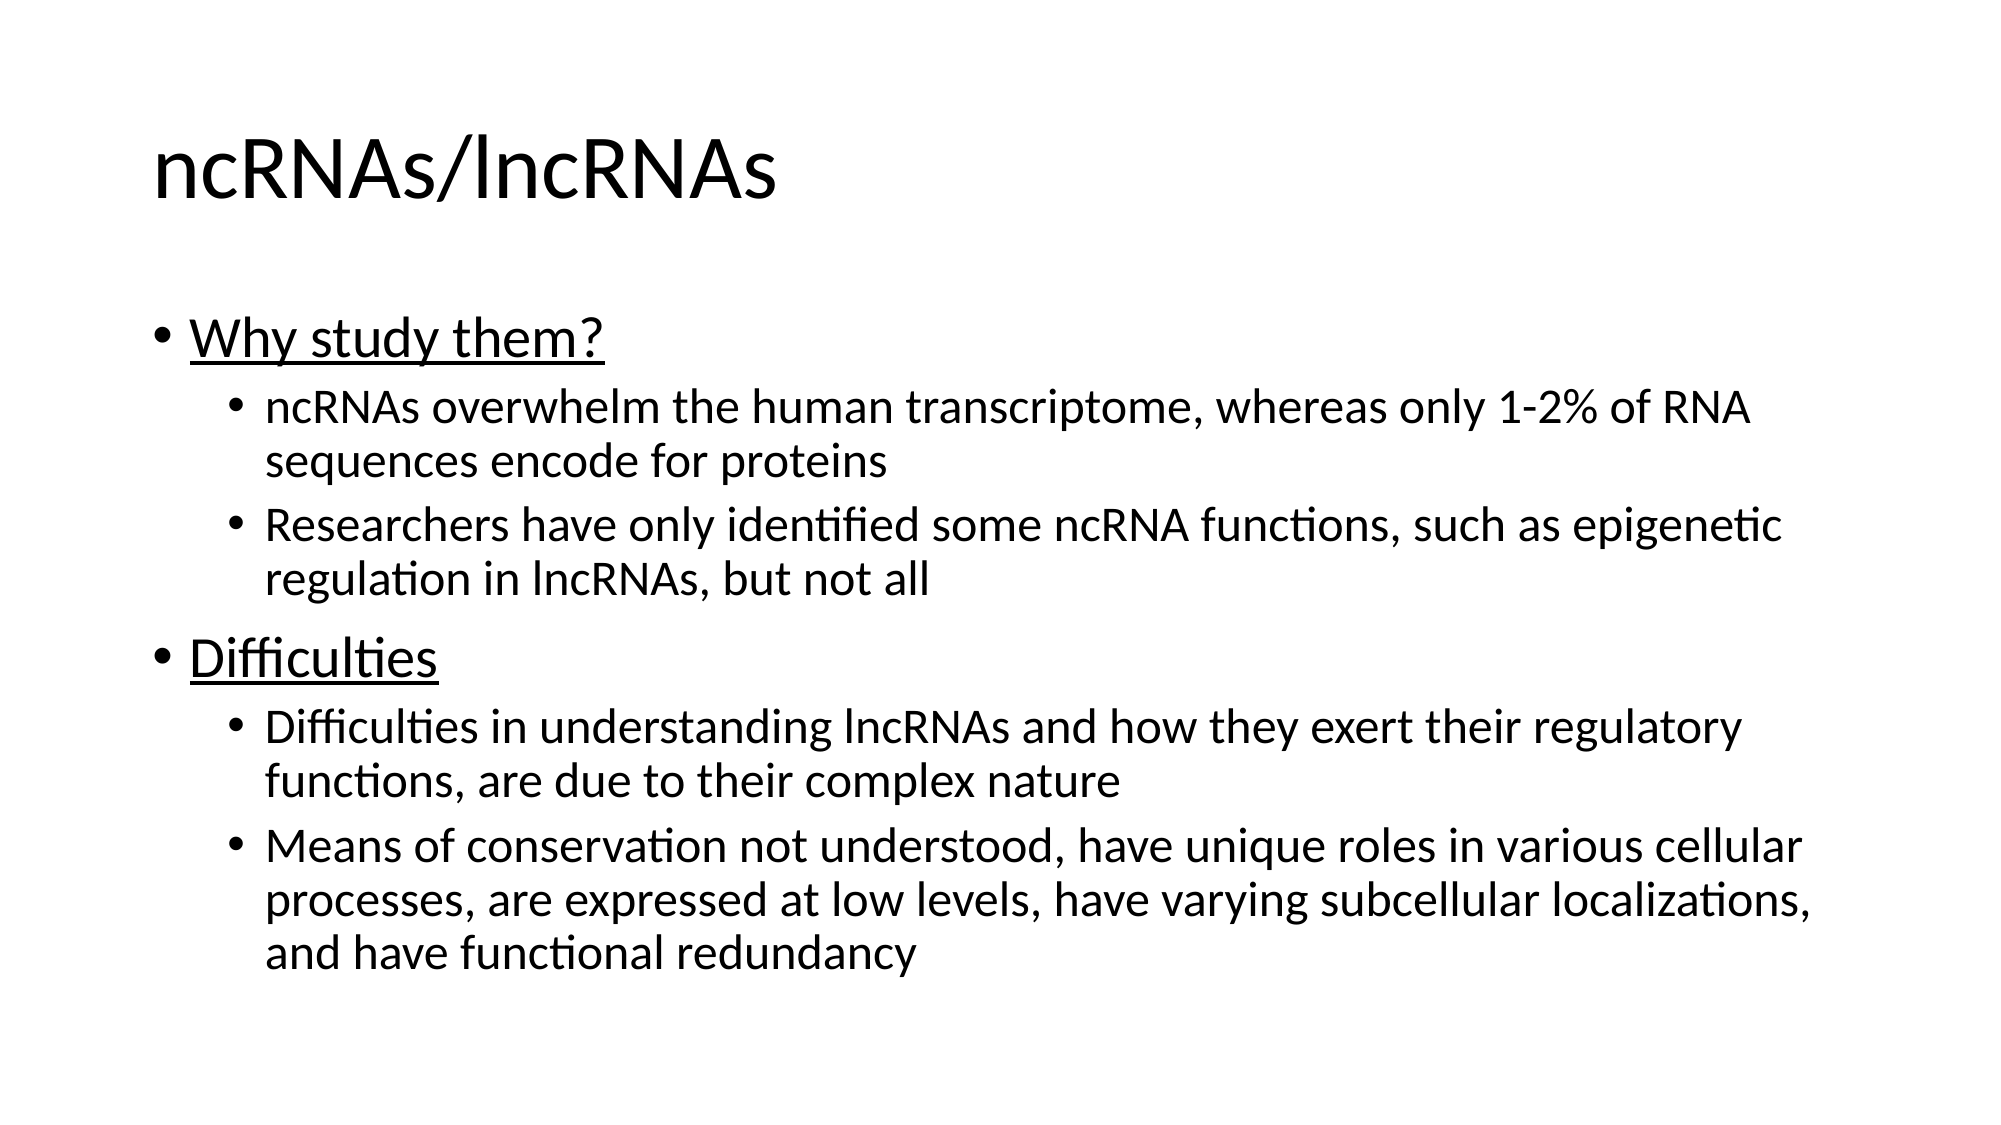

# ncRNAs/lncRNAs
Why study them?
ncRNAs overwhelm the human transcriptome, whereas only 1-2% of RNA sequences encode for proteins
Researchers have only identified some ncRNA functions, such as epigenetic regulation in lncRNAs, but not all
Difficulties
Difficulties in understanding lncRNAs and how they exert their regulatory functions, are due to their complex nature
Means of conservation not understood, have unique roles in various cellular processes, are expressed at low levels, have varying subcellular localizations, and have functional redundancy